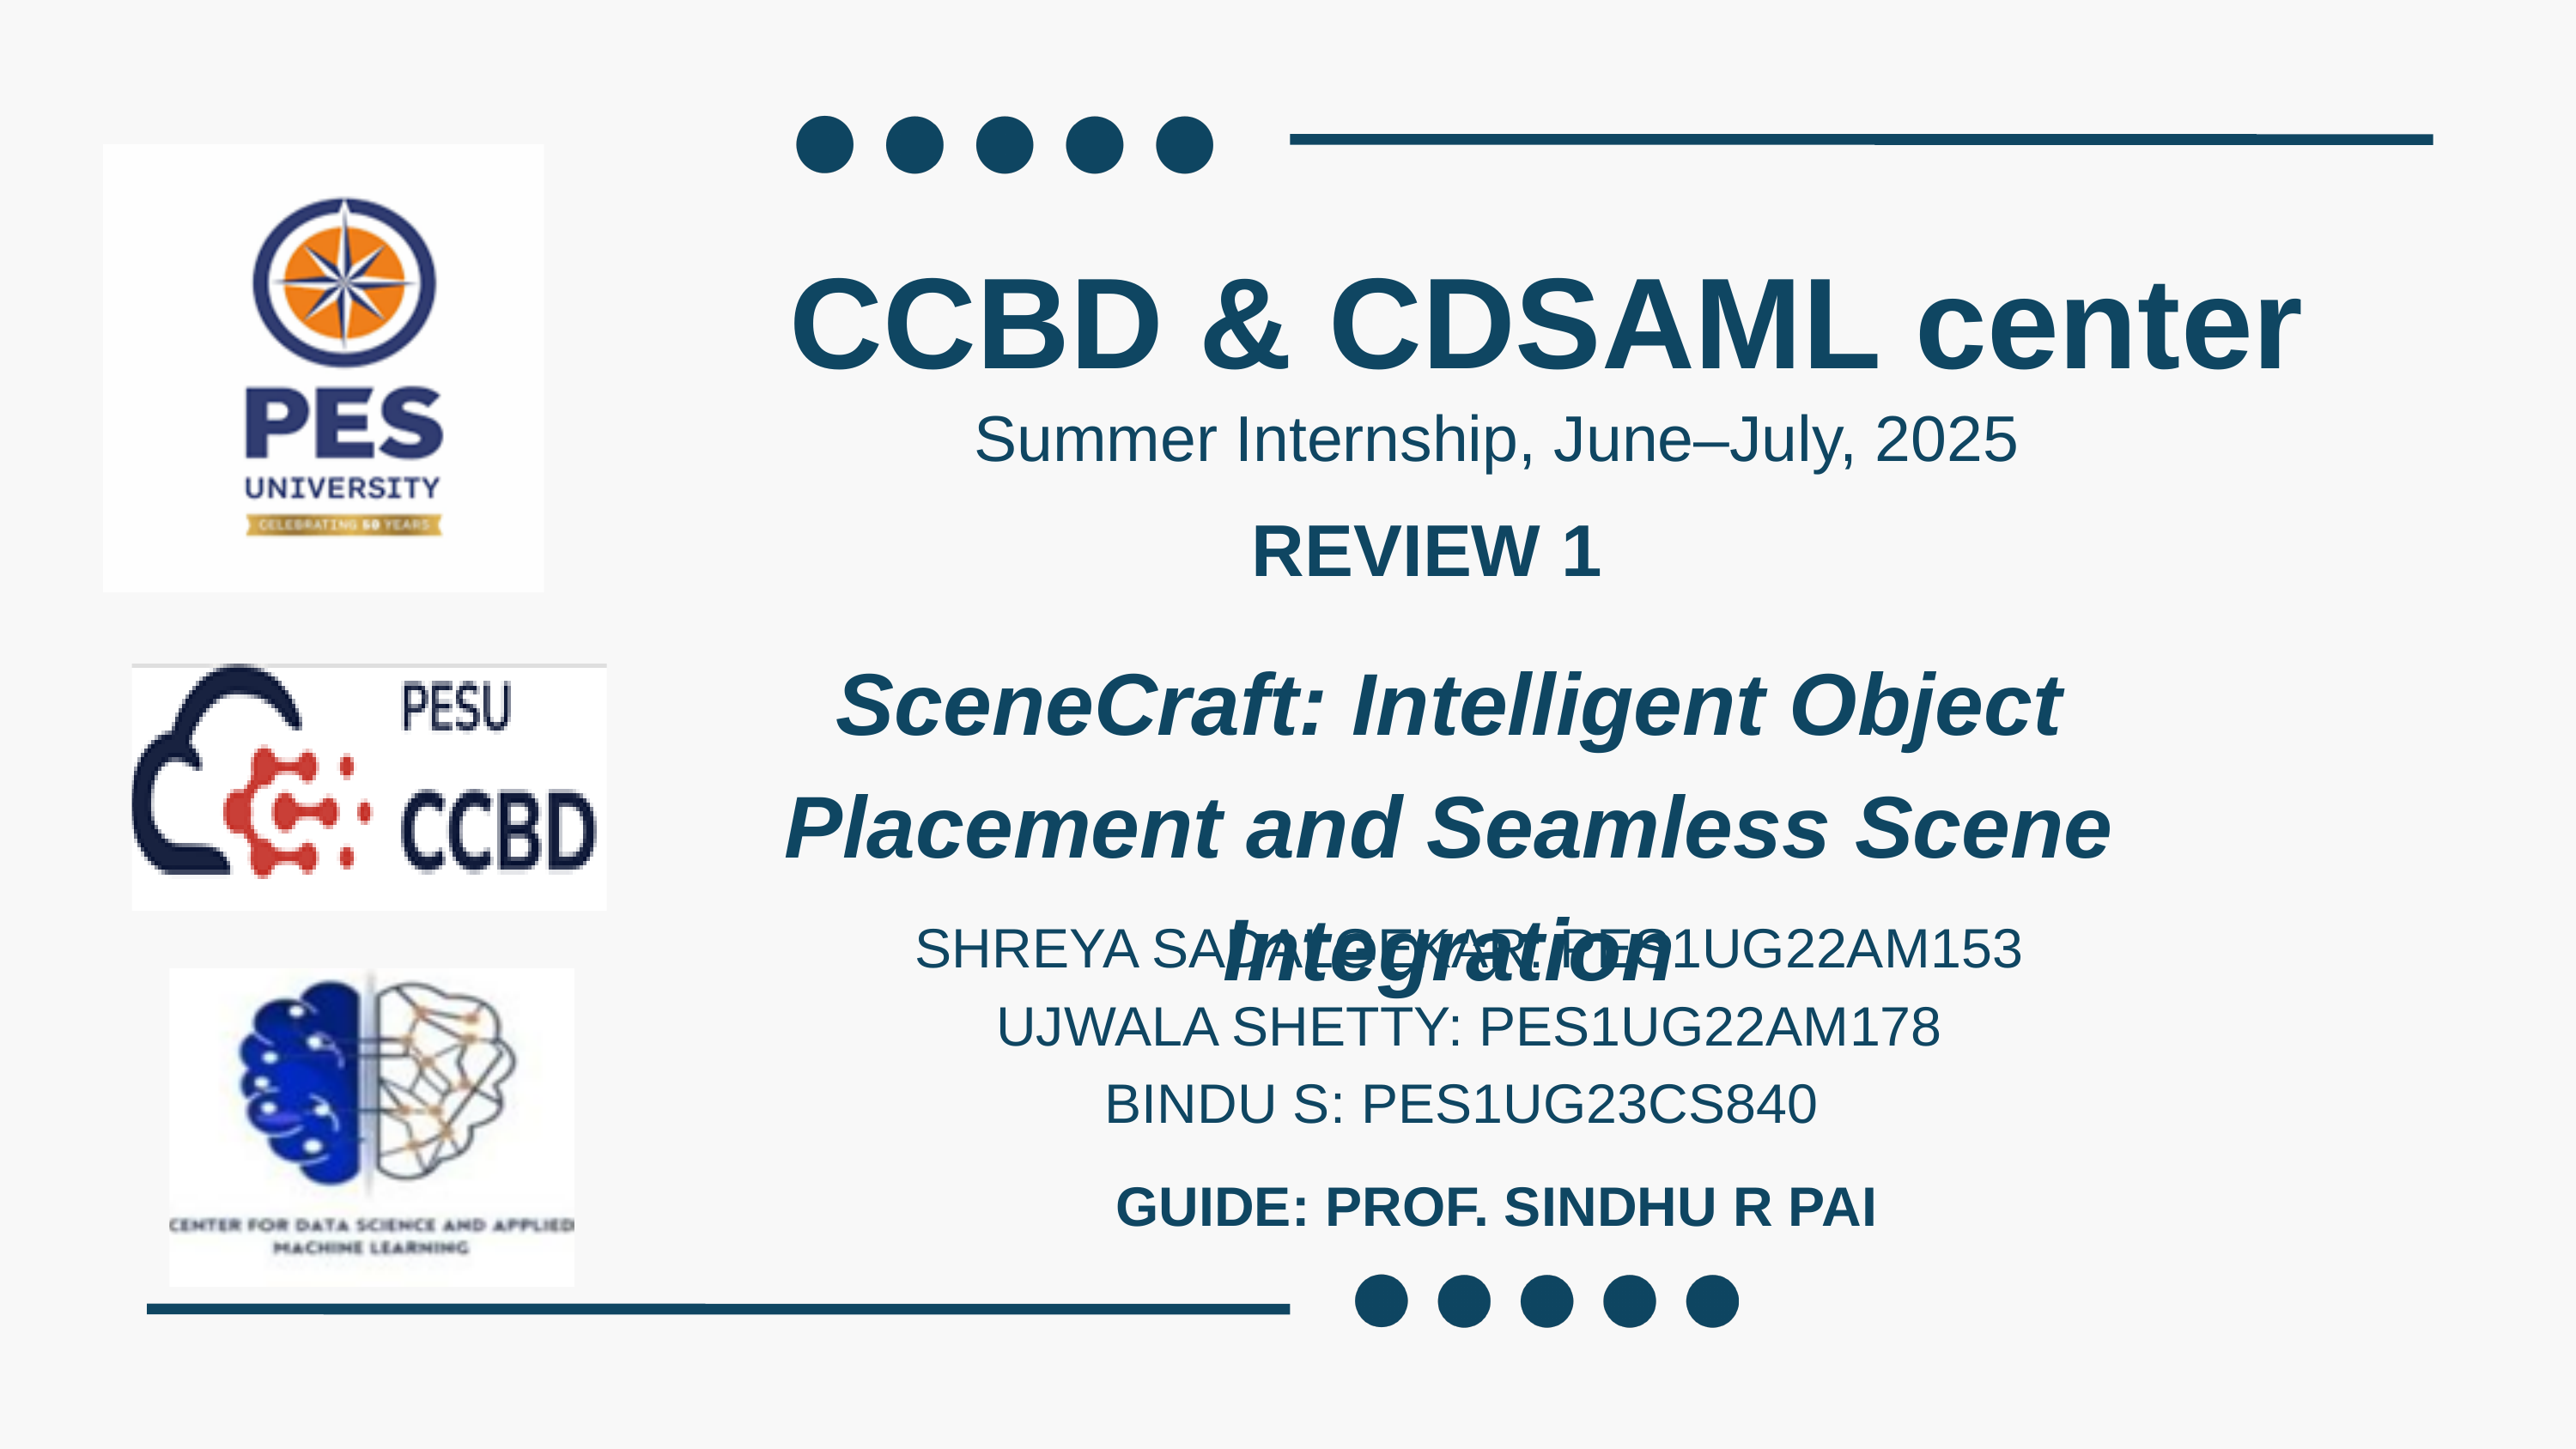

CCBD & CDSAML center

Summer Internship, June–July, 2025
REVIEW 1
SceneCraft: Intelligent Object Placement and Seamless Scene Integration

SHREYA SADALGEKAR: PES1UG22AM153
UJWALA SHETTY: PES1UG22AM178
BINDU S: PES1UG23CS840

GUIDE: PROF. SINDHU R PAI